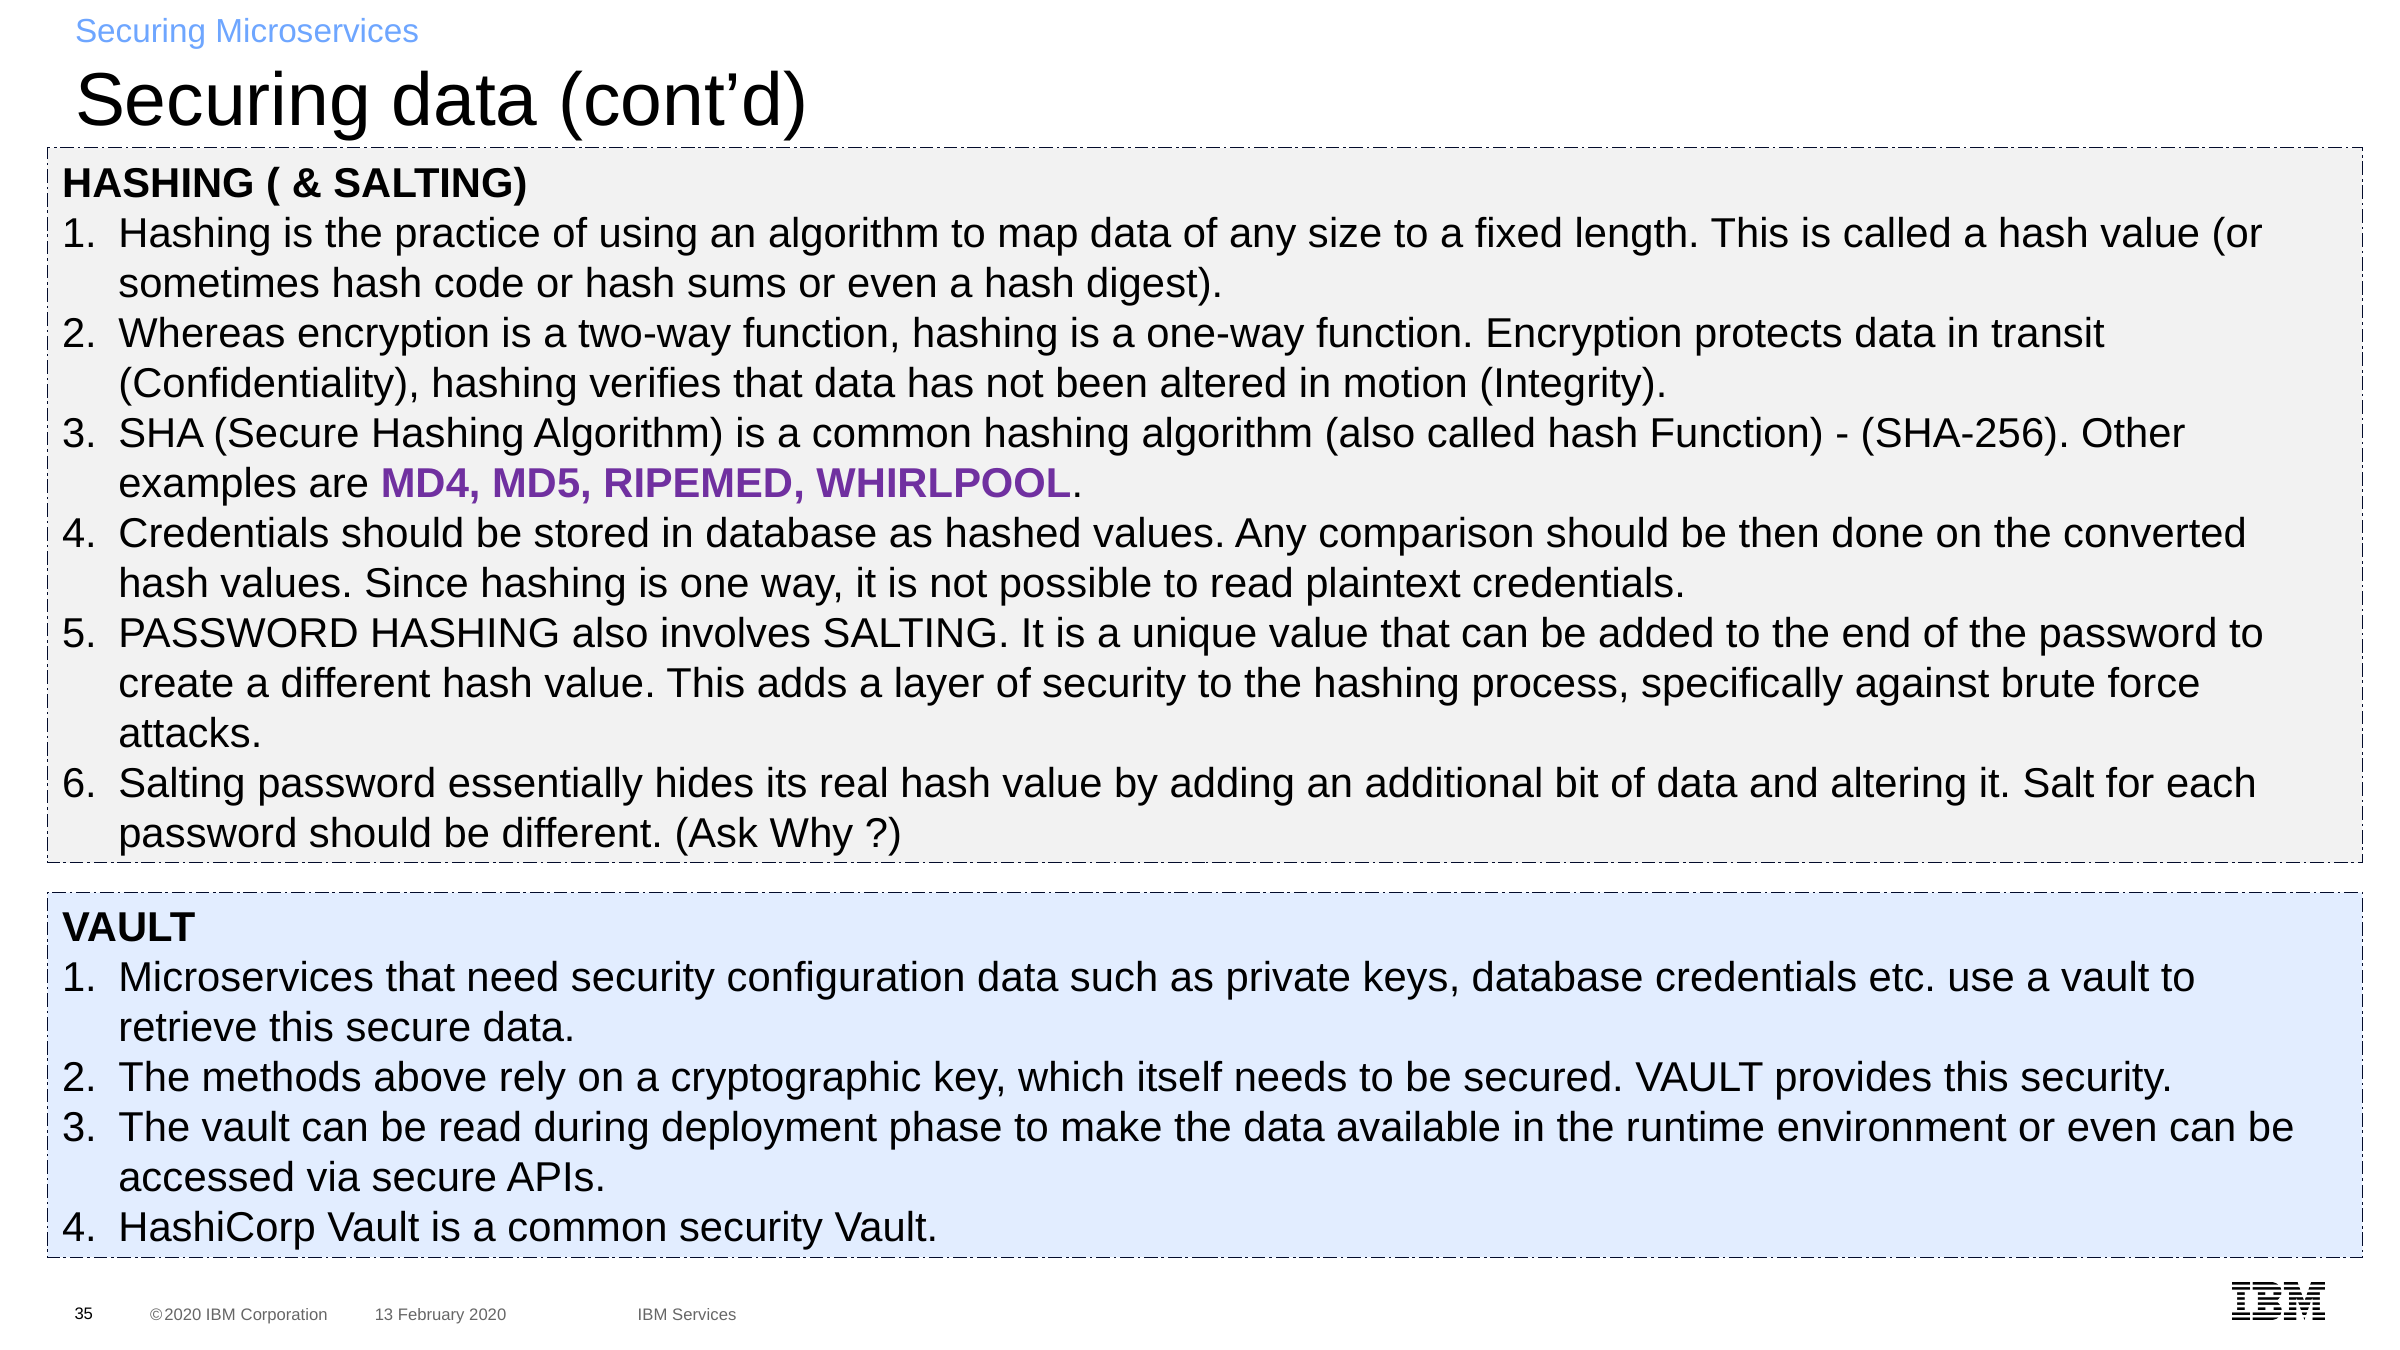

Securing Microservices

# Securing data (cont’d)
HASHING ( & SALTING)
Hashing is the practice of using an algorithm to map data of any size to a fixed length. This is called a hash value (or sometimes hash code or hash sums or even a hash digest).
Whereas encryption is a two-way function, hashing is a one-way function. Encryption protects data in transit (Confidentiality), hashing verifies that data has not been altered in motion (Integrity).
SHA (Secure Hashing Algorithm) is a common hashing algorithm (also called hash Function) - (SHA-256). Other examples are MD4, MD5, RIPEMED, WHIRLPOOL.
Credentials should be stored in database as hashed values. Any comparison should be then done on the converted hash values. Since hashing is one way, it is not possible to read plaintext credentials.
PASSWORD HASHING also involves SALTING. It is a unique value that can be added to the end of the password to create a different hash value. This adds a layer of security to the hashing process, specifically against brute force attacks.
Salting password essentially hides its real hash value by adding an additional bit of data and altering it. Salt for each password should be different. (Ask Why ?)
VAULT
Microservices that need security configuration data such as private keys, database credentials etc. use a vault to retrieve this secure data.
The methods above rely on a cryptographic key, which itself needs to be secured. VAULT provides this security.
The vault can be read during deployment phase to make the data available in the runtime environment or even can be accessed via secure APIs.
HashiCorp Vault is a common security Vault.